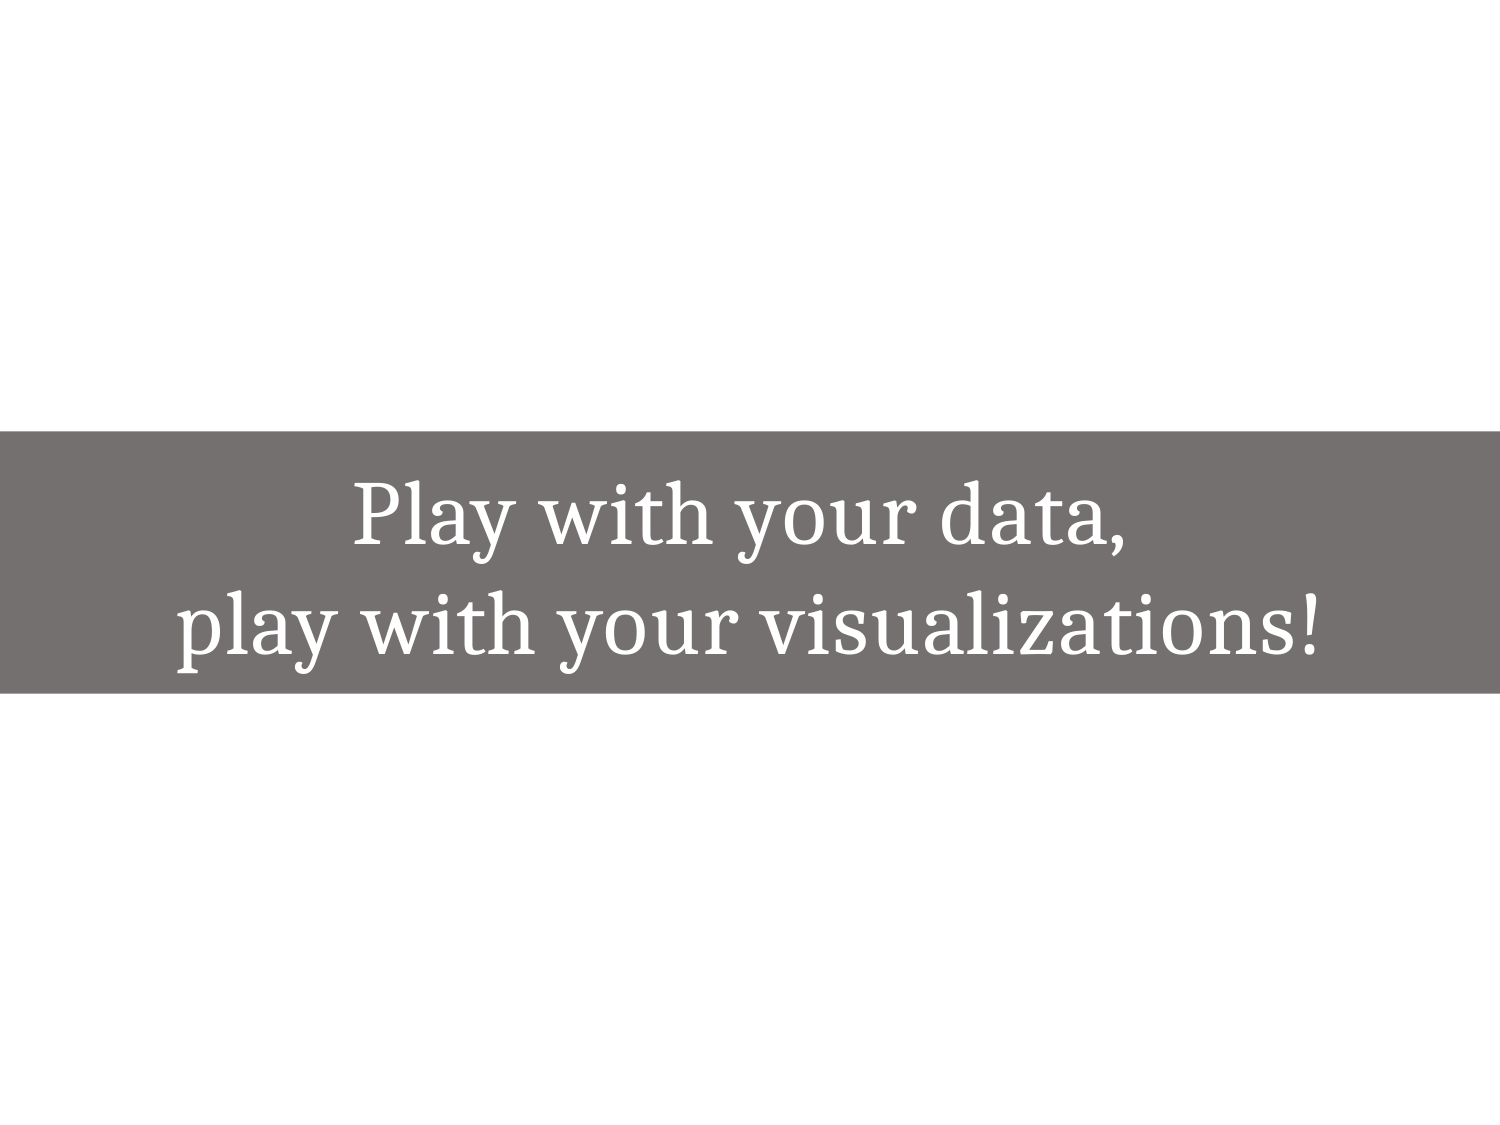

Play with your data,
play with your visualizations!